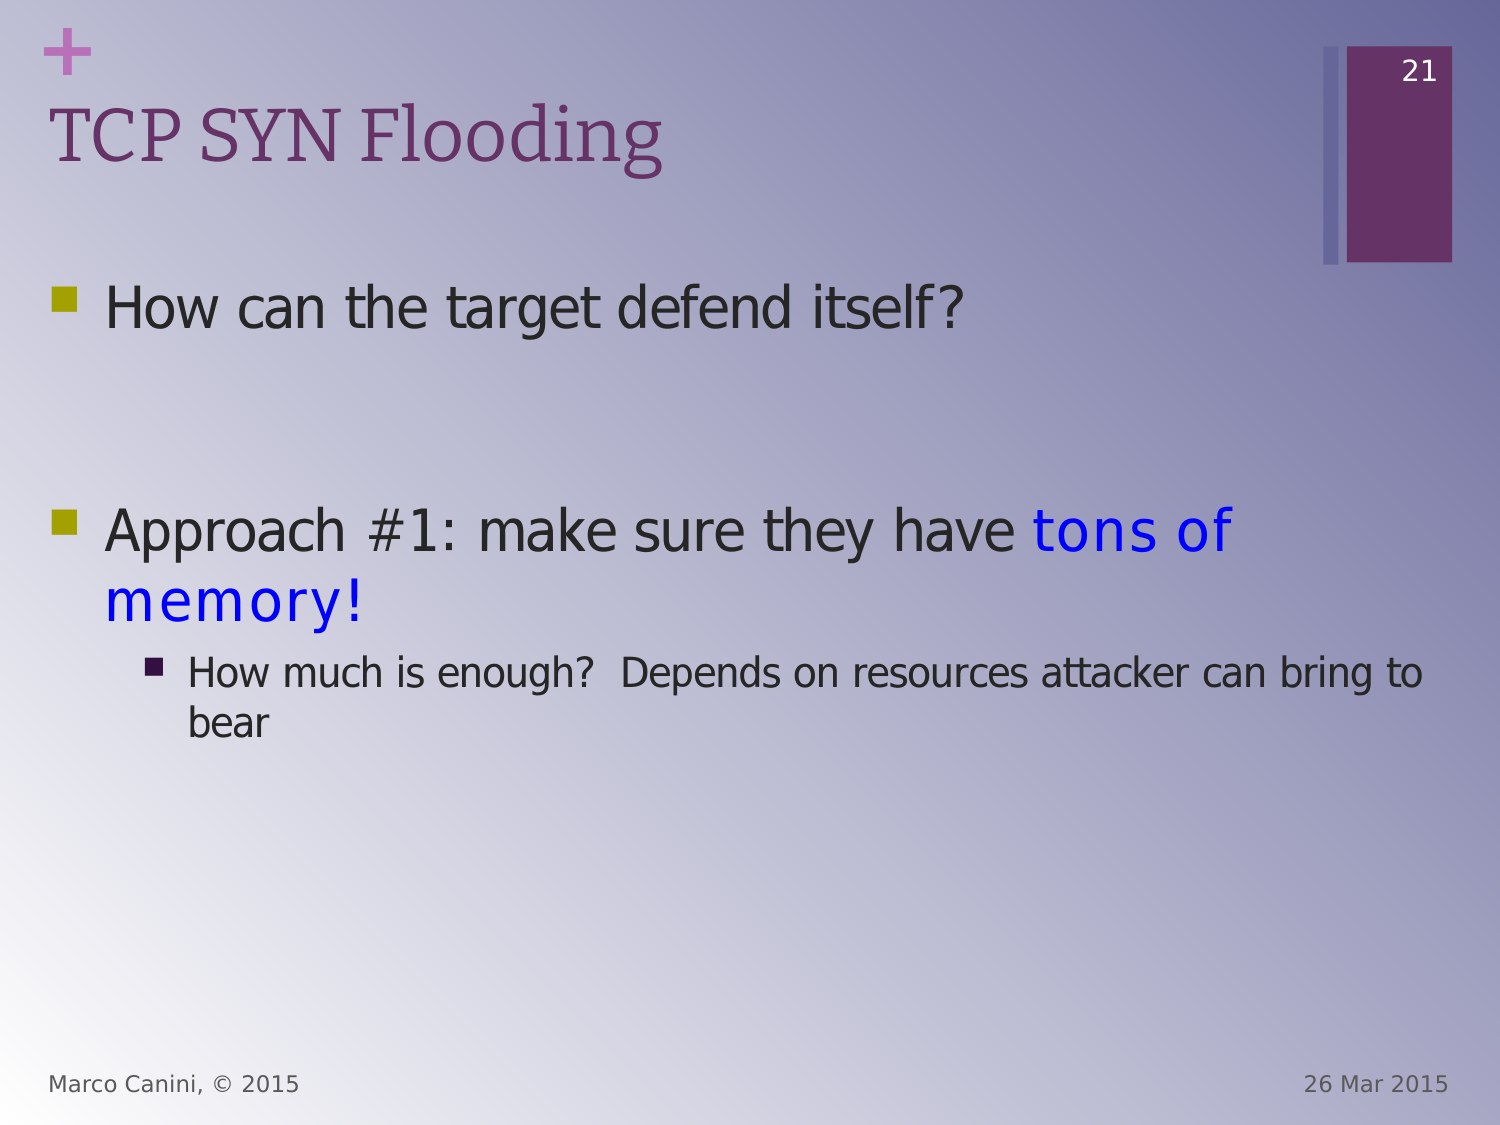

21
# TCP SYN Flooding
How can the target defend itself?

Approach #1: make sure they have tons of memory!
How much is enough?  Depends on resources attacker can bring to bear
Marco Canini, © 2015
26 Mar 2015